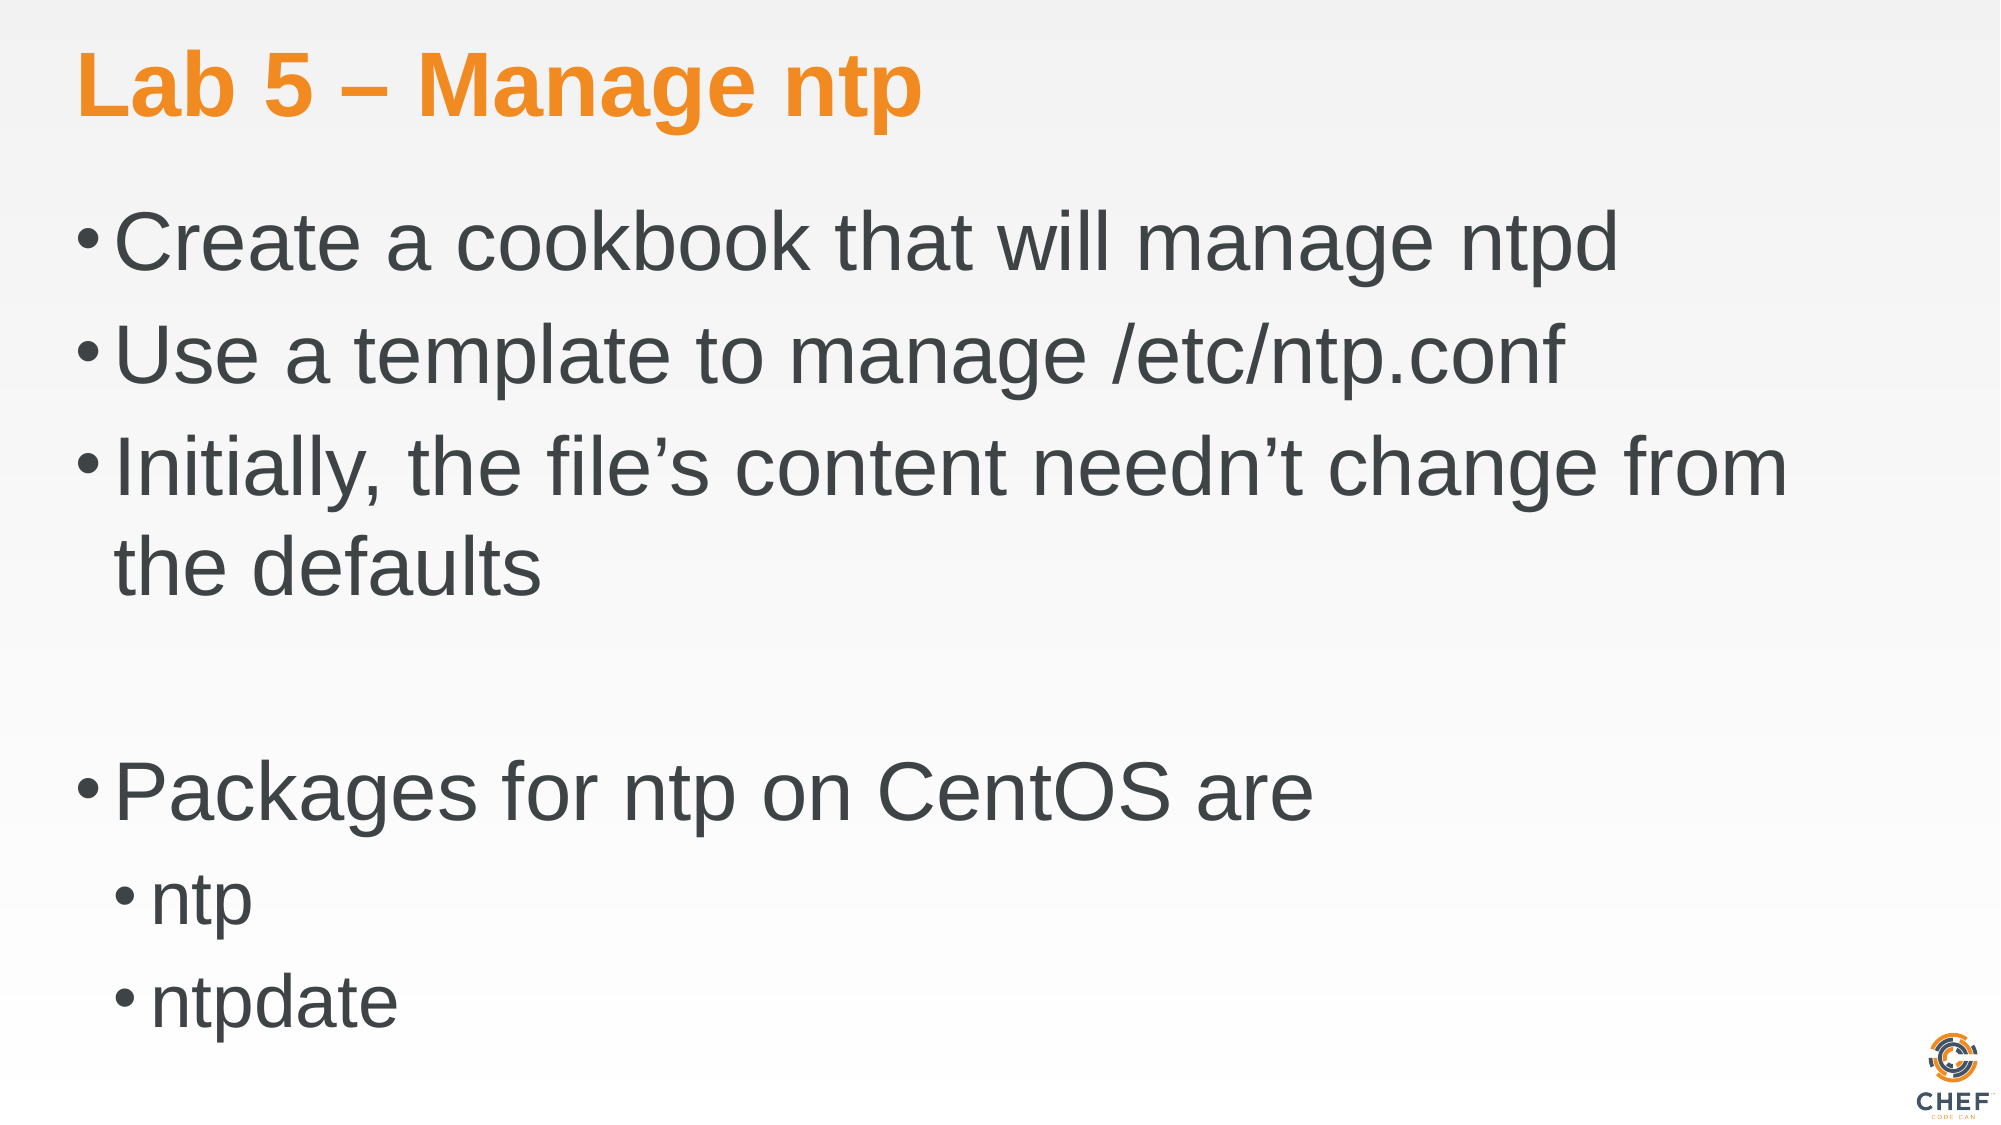

# Lab 5 – Manage ntp
Create a cookbook that will manage ntpd
Use a template to manage /etc/ntp.conf
Initially, the file’s content needn’t change from the defaults

Packages for ntp on CentOS are
ntp
ntpdate